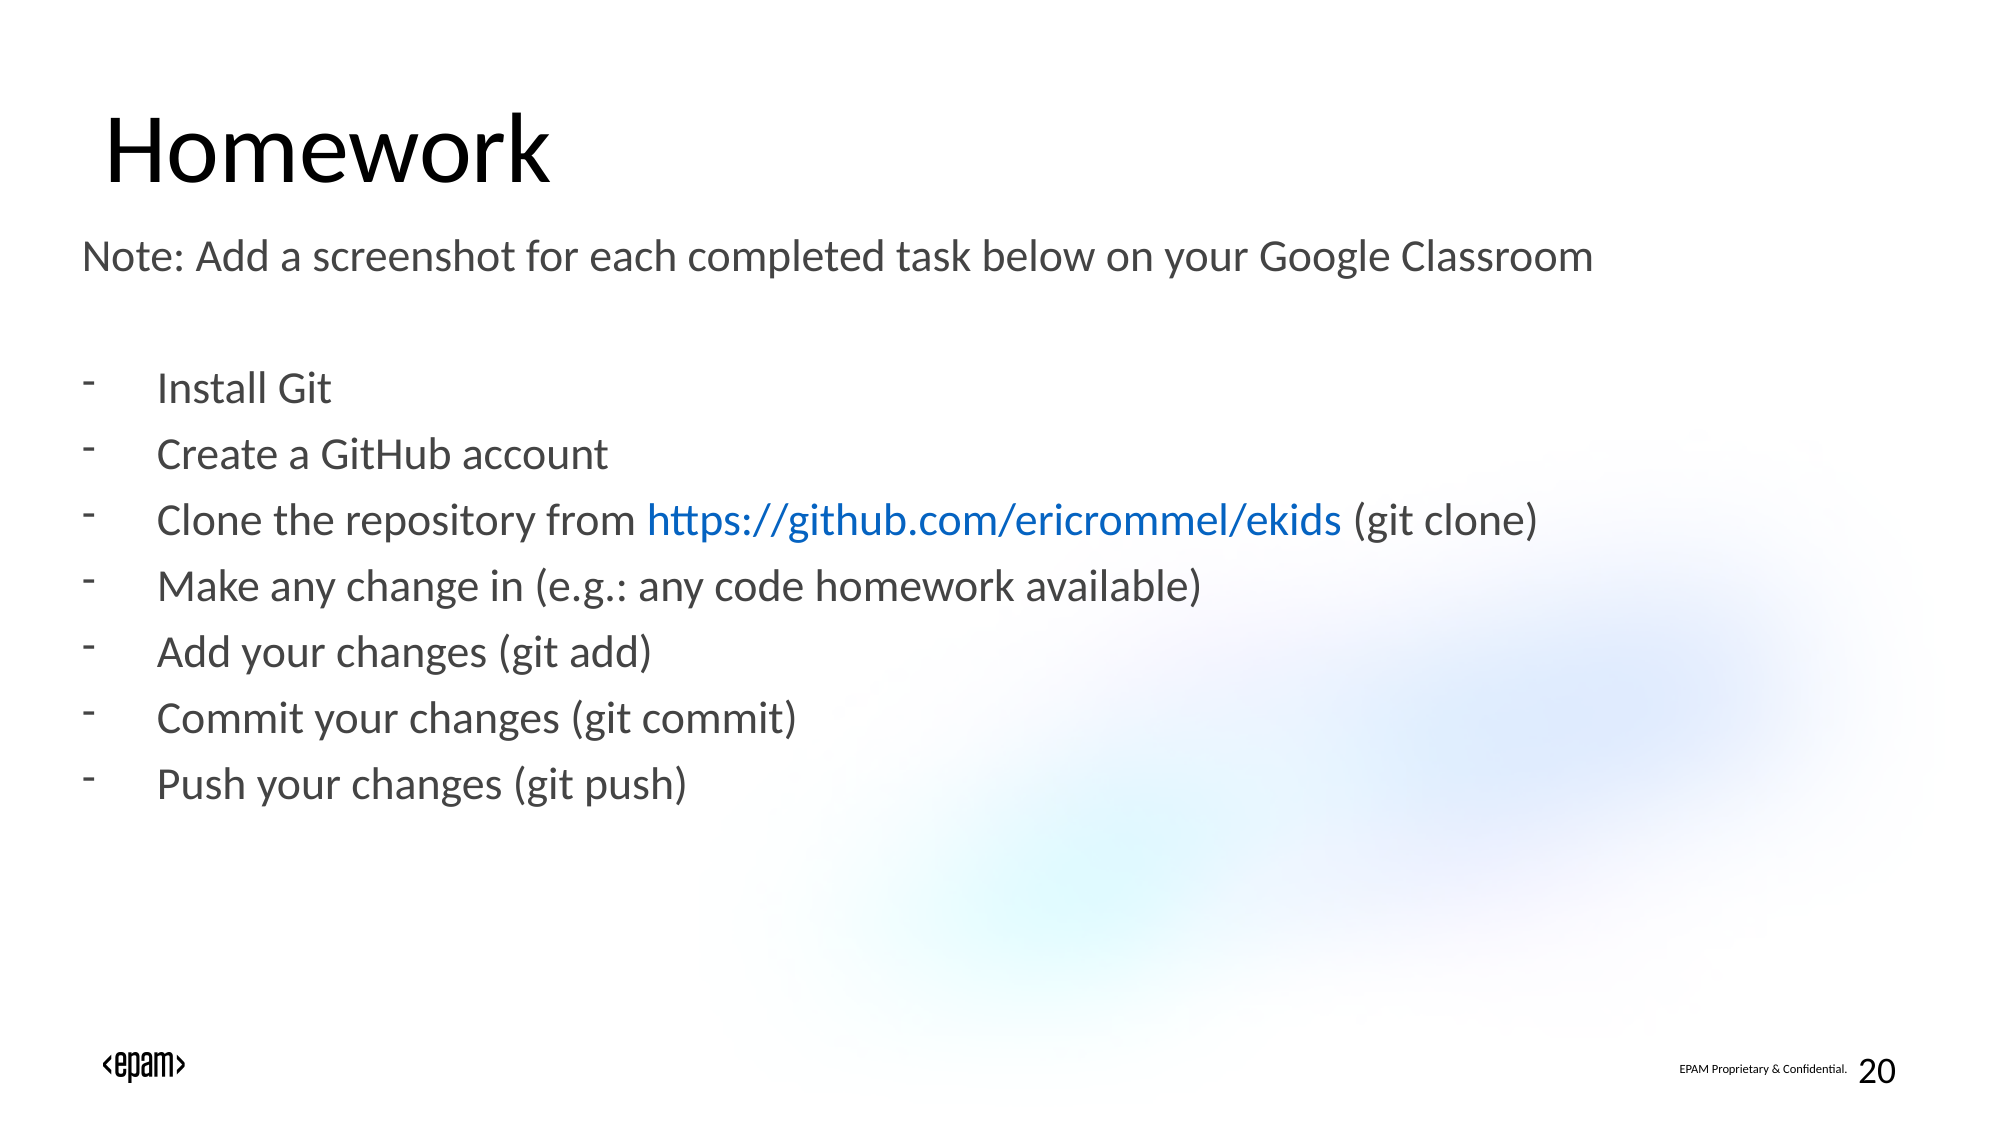

Homework
Note: Add a screenshot for each completed task below on your Google Classroom

Install Git
Create a GitHub account
Clone the repository from https://github.com/ericrommel/ekids (git clone)
Make any change in (e.g.: any code homework available)
Add your changes (git add)
Commit your changes (git commit)
Push your changes (git push)